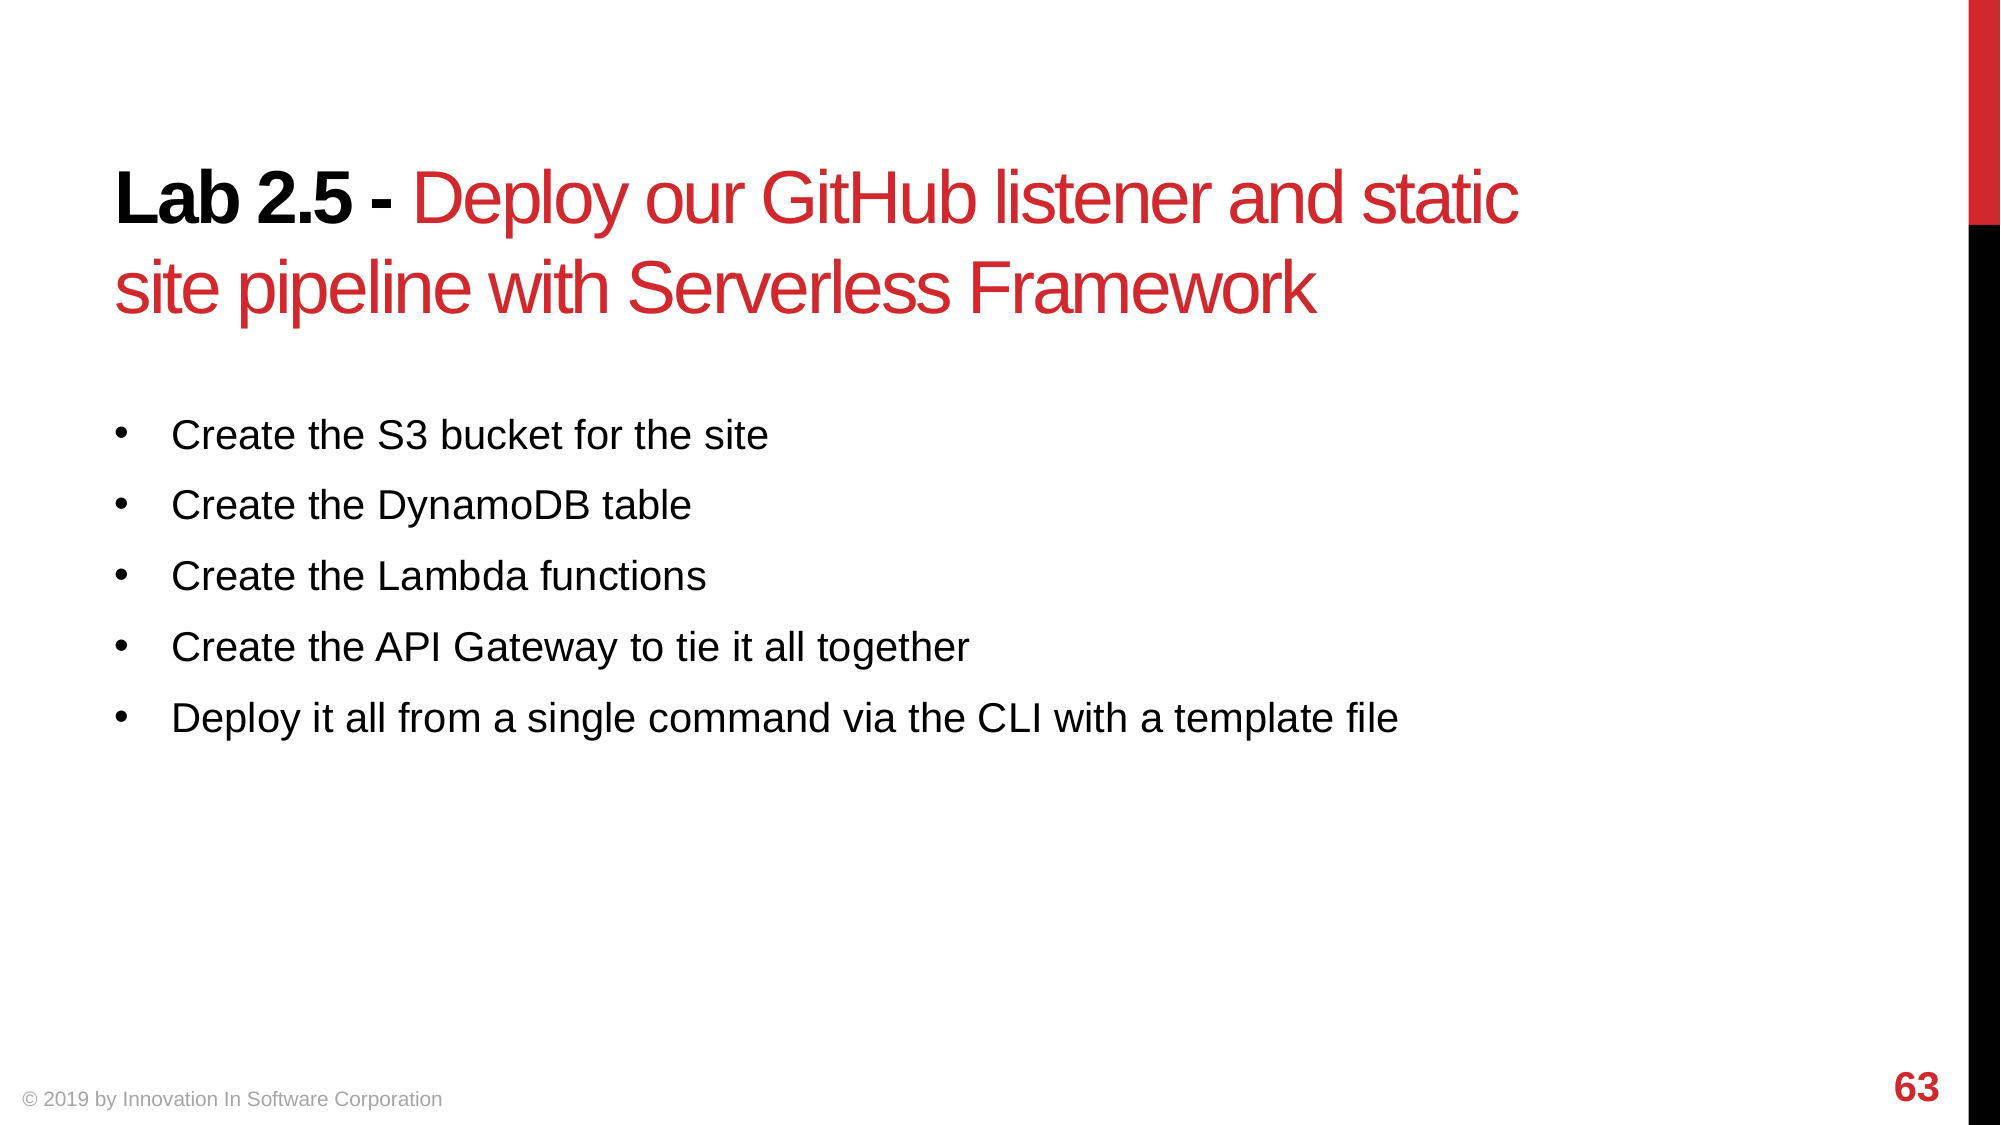

# Lab 2.5 - Deploy our GitHub listener and static site pipeline with Serverless Framework

Create the S3 bucket for the site
Create the DynamoDB table
Create the Lambda functions
Create the API Gateway to tie it all together
Deploy it all from a single command via the CLI with a template file
63
© 2019 by Innovation In Software Corporation